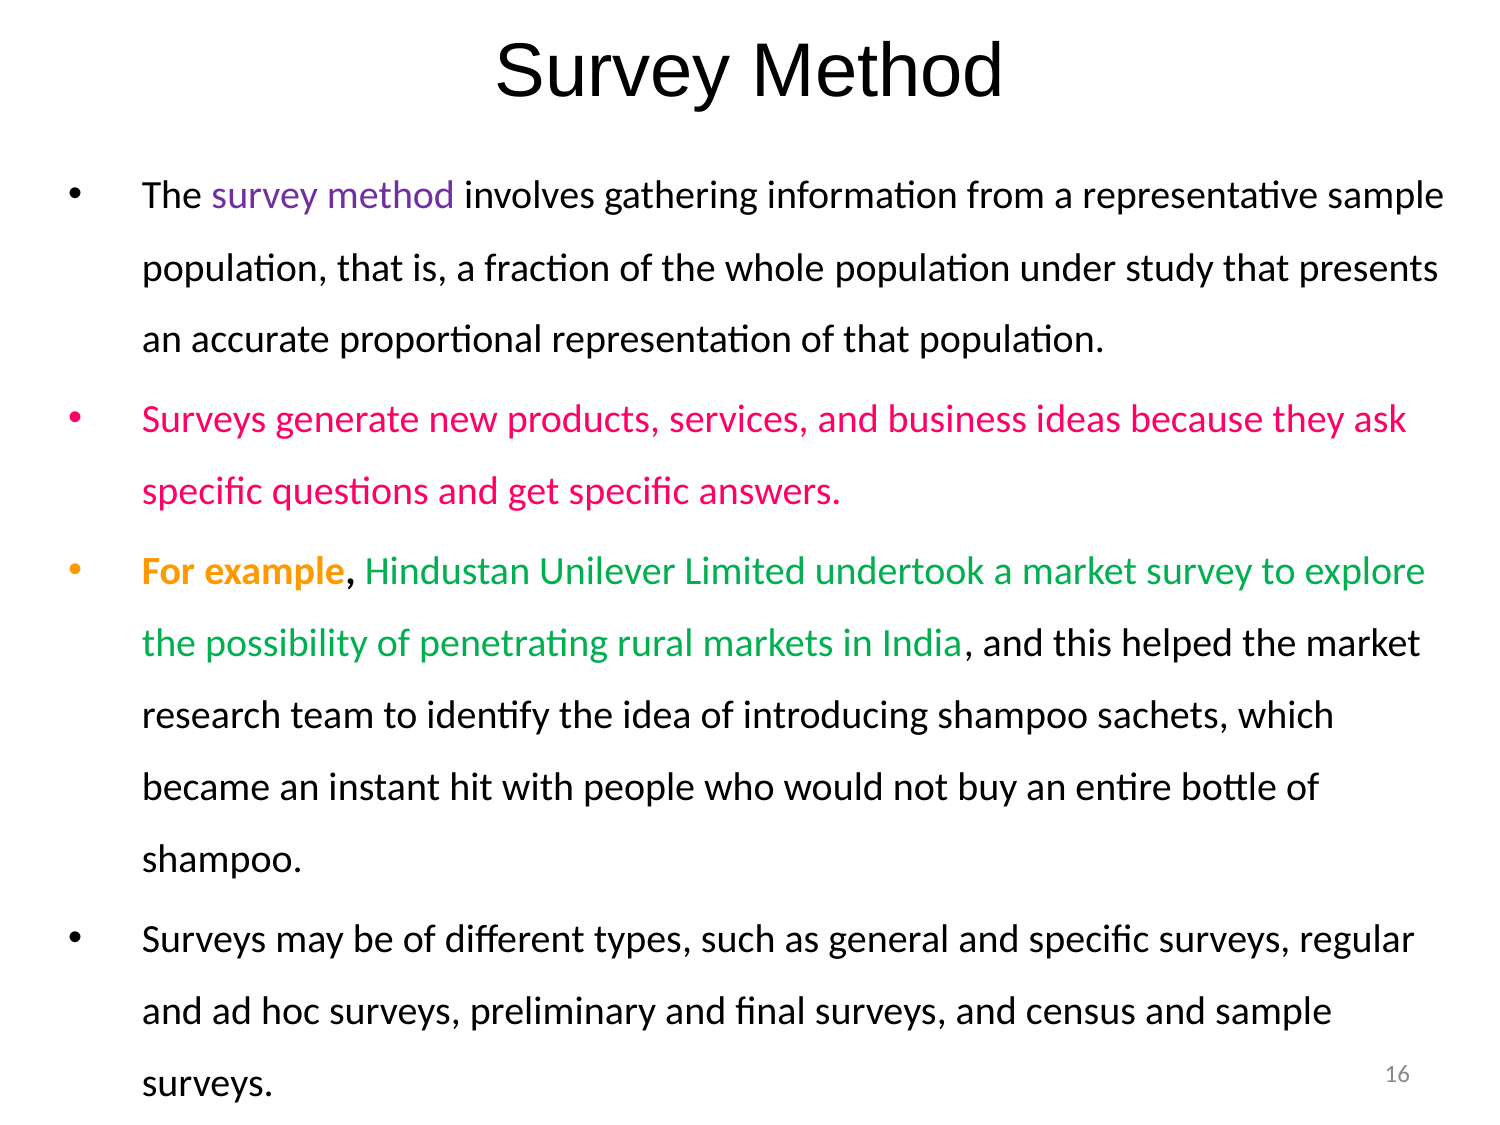

# Survey Method
The survey method involves gathering information from a representative sample population, that is, a fraction of the whole population under study that presents an accurate proportional representation of that population.
Surveys generate new products, services, and business ideas because they ask specific questions and get specific answers.
For example, Hindustan Unilever Limited undertook a market survey to explore the possibility of penetrating rural markets in India, and this helped the market research team to identify the idea of introducing shampoo sachets, which became an instant hit with people who would not buy an entire bottle of shampoo.
Surveys may be of different types, such as general and specific surveys, regular and ad hoc surveys, preliminary and final surveys, and census and sample surveys.

16